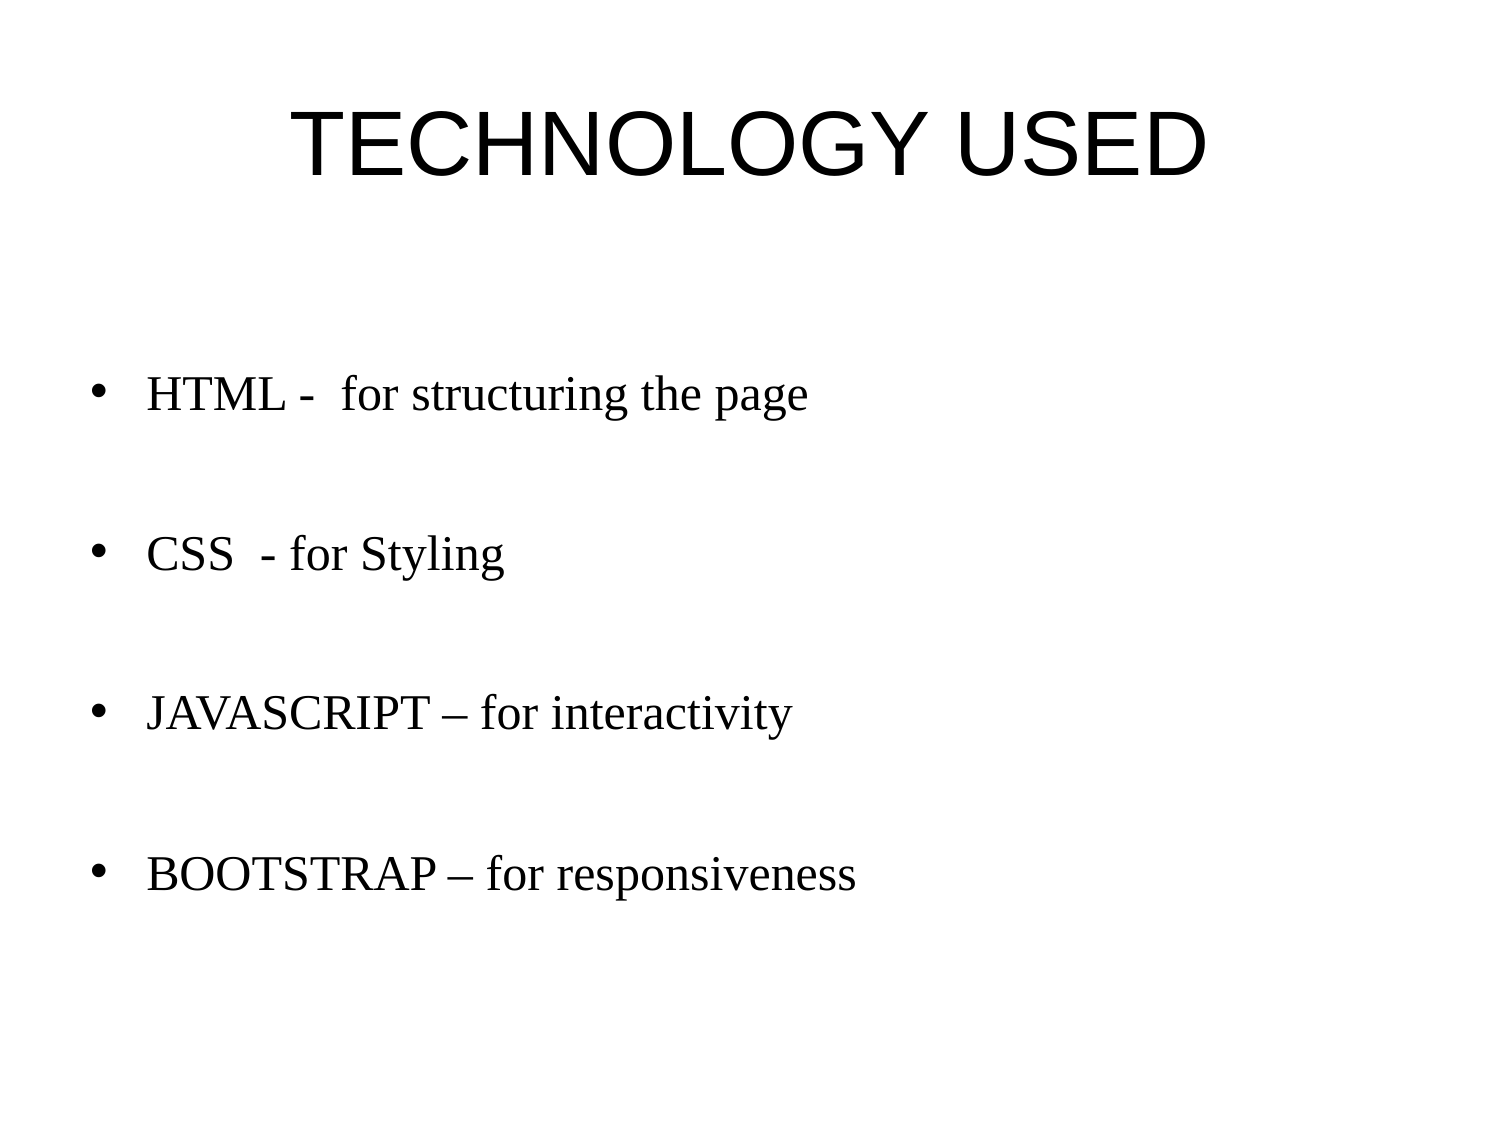

# TECHNOLOGY USED
HTML -  for structuring the page
CSS  - for Styling
JAVASCRIPT – for interactivity
BOOTSTRAP – for responsiveness